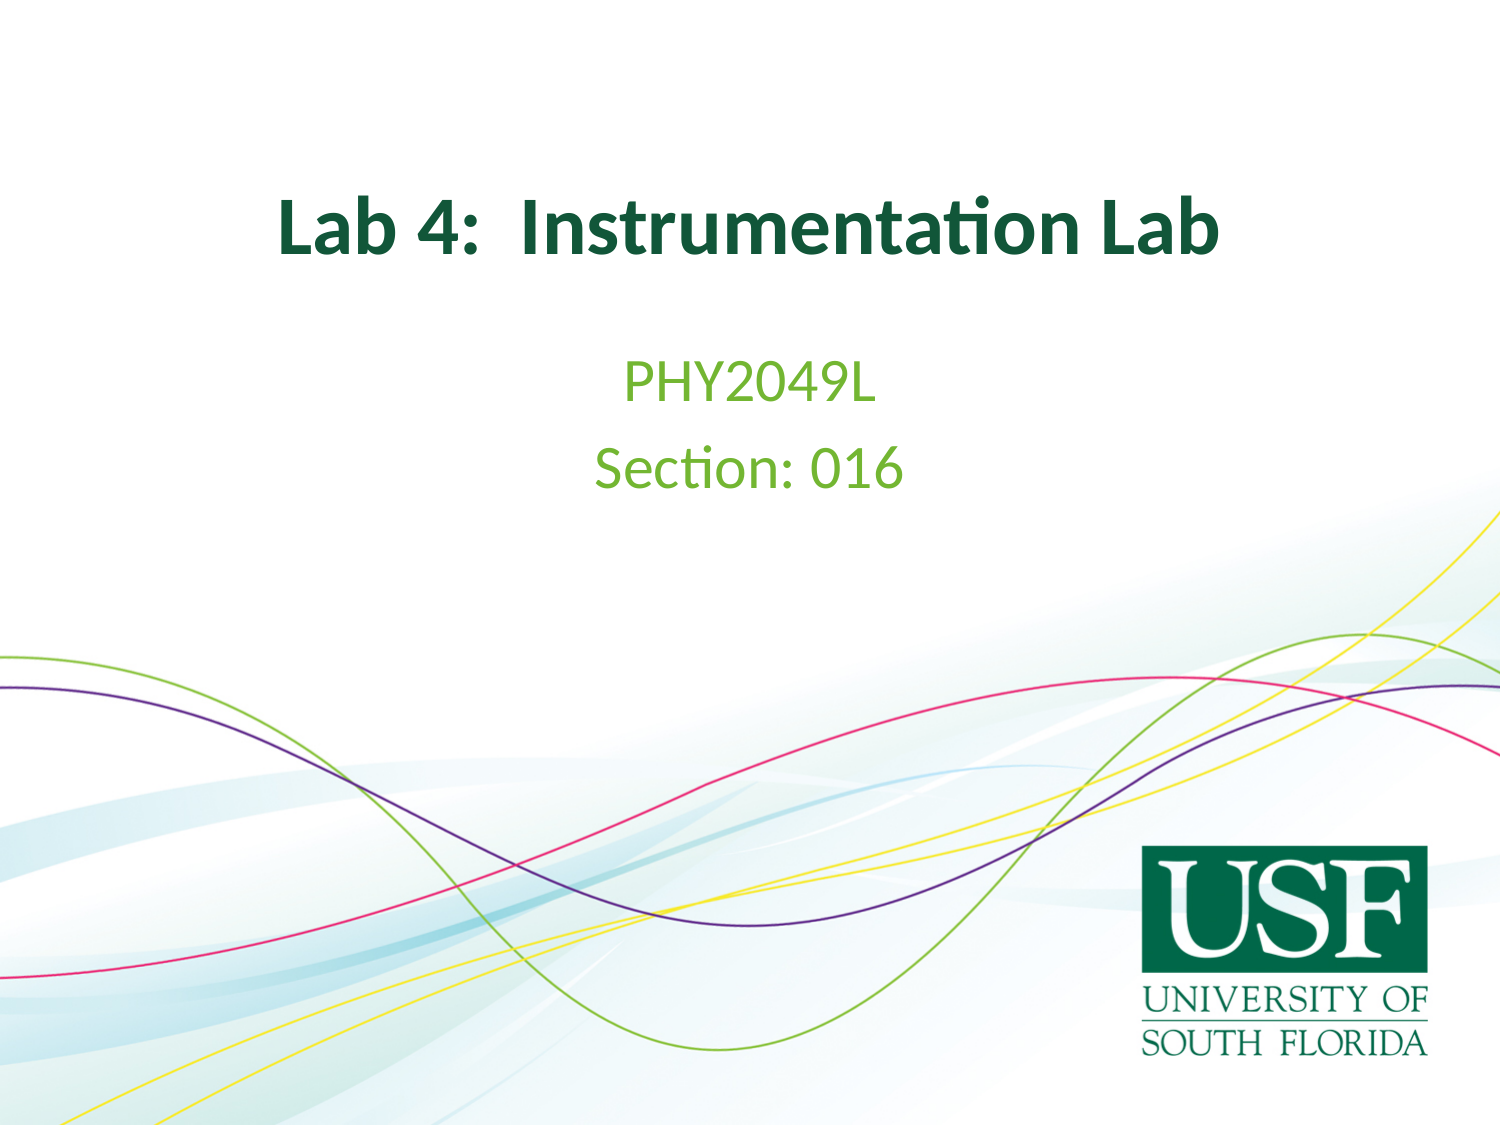

# Lab 4:  Instrumentation Lab
PHY2049L
Section: 016